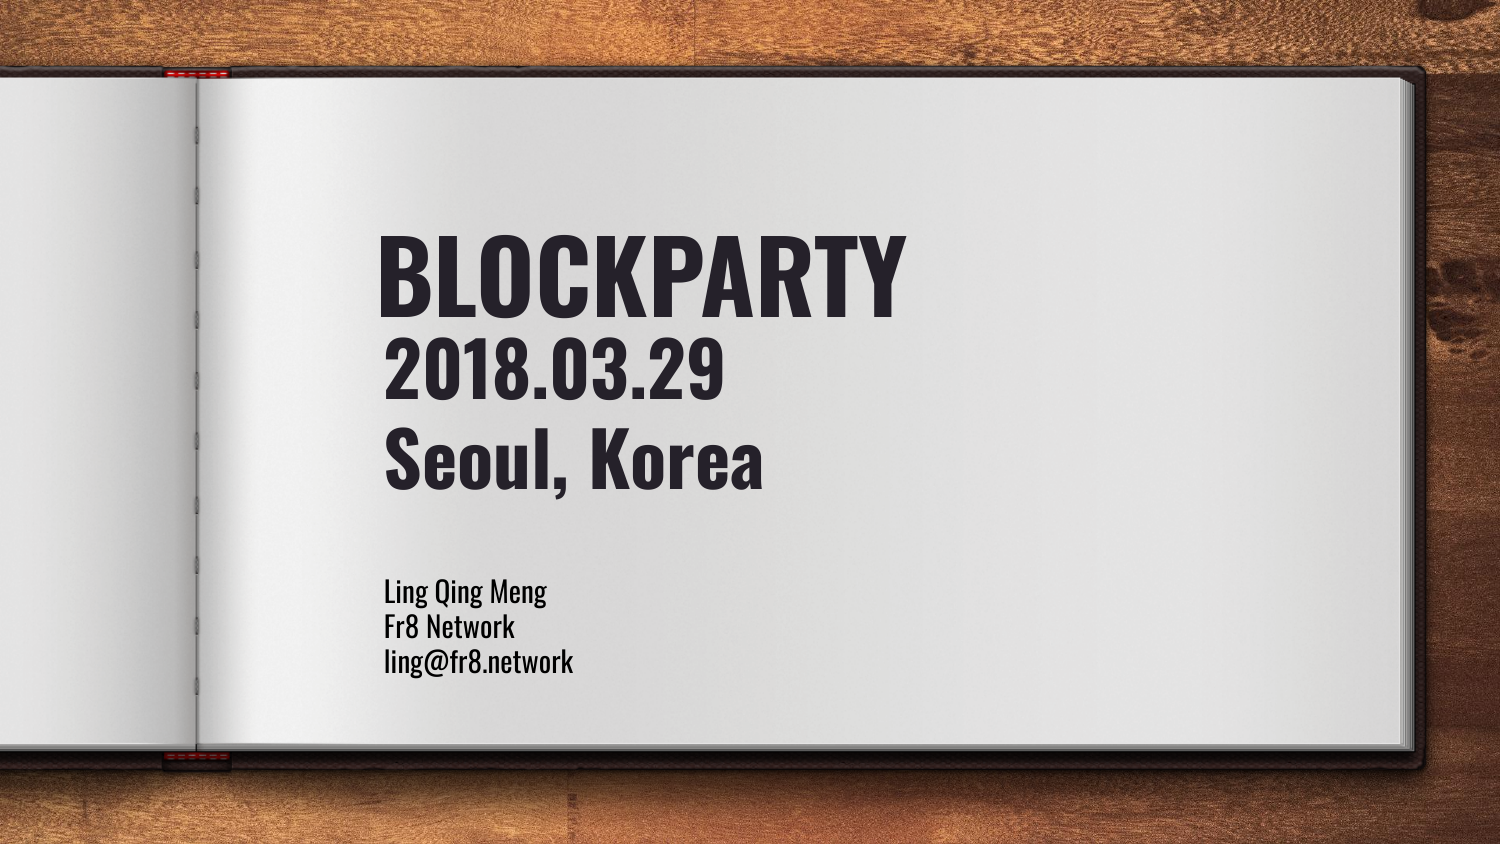

# BLOCKPARTY
2018.03.29
Seoul, Korea
Ling Qing Meng
Fr8 Network
ling@fr8.network